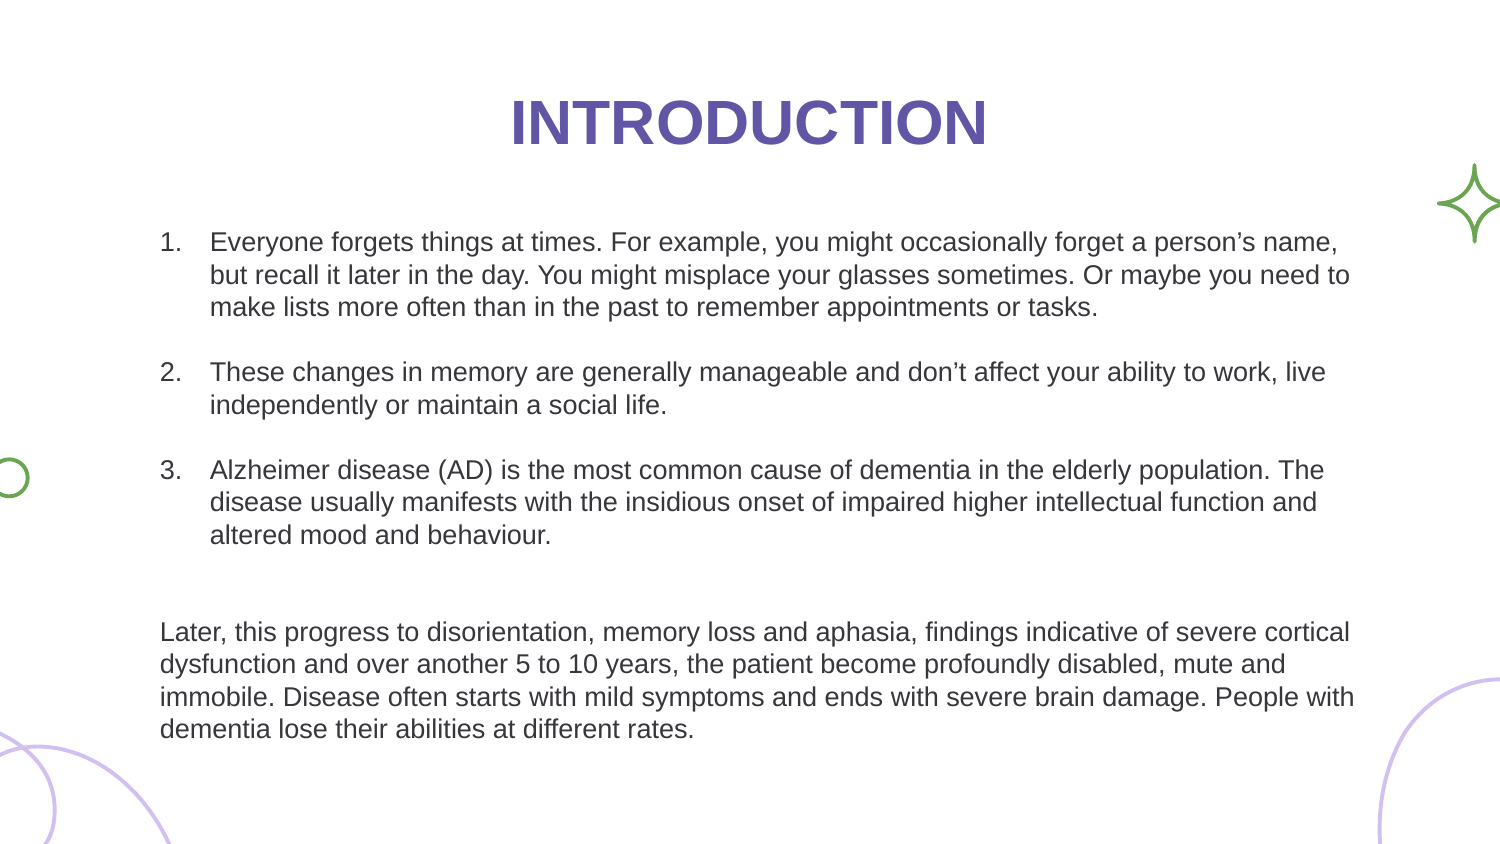

# INTRODUCTION
Everyone forgets things at times. For example, you might occasionally forget a person’s name, but recall it later in the day. You might misplace your glasses sometimes. Or maybe you need to make lists more often than in the past to remember appointments or tasks.

These changes in memory are generally manageable and don’t affect your ability to work, live independently or maintain a social life.

Alzheimer disease (AD) is the most common cause of dementia in the elderly population. The disease usually manifests with the insidious onset of impaired higher intellectual function and altered mood and behaviour.

Later, this progress to disorientation, memory loss and aphasia, findings indicative of severe cortical dysfunction and over another 5 to 10 years, the patient become profoundly disabled, mute and immobile. Disease often starts with mild symptoms and ends with severe brain damage. People with dementia lose their abilities at different rates.